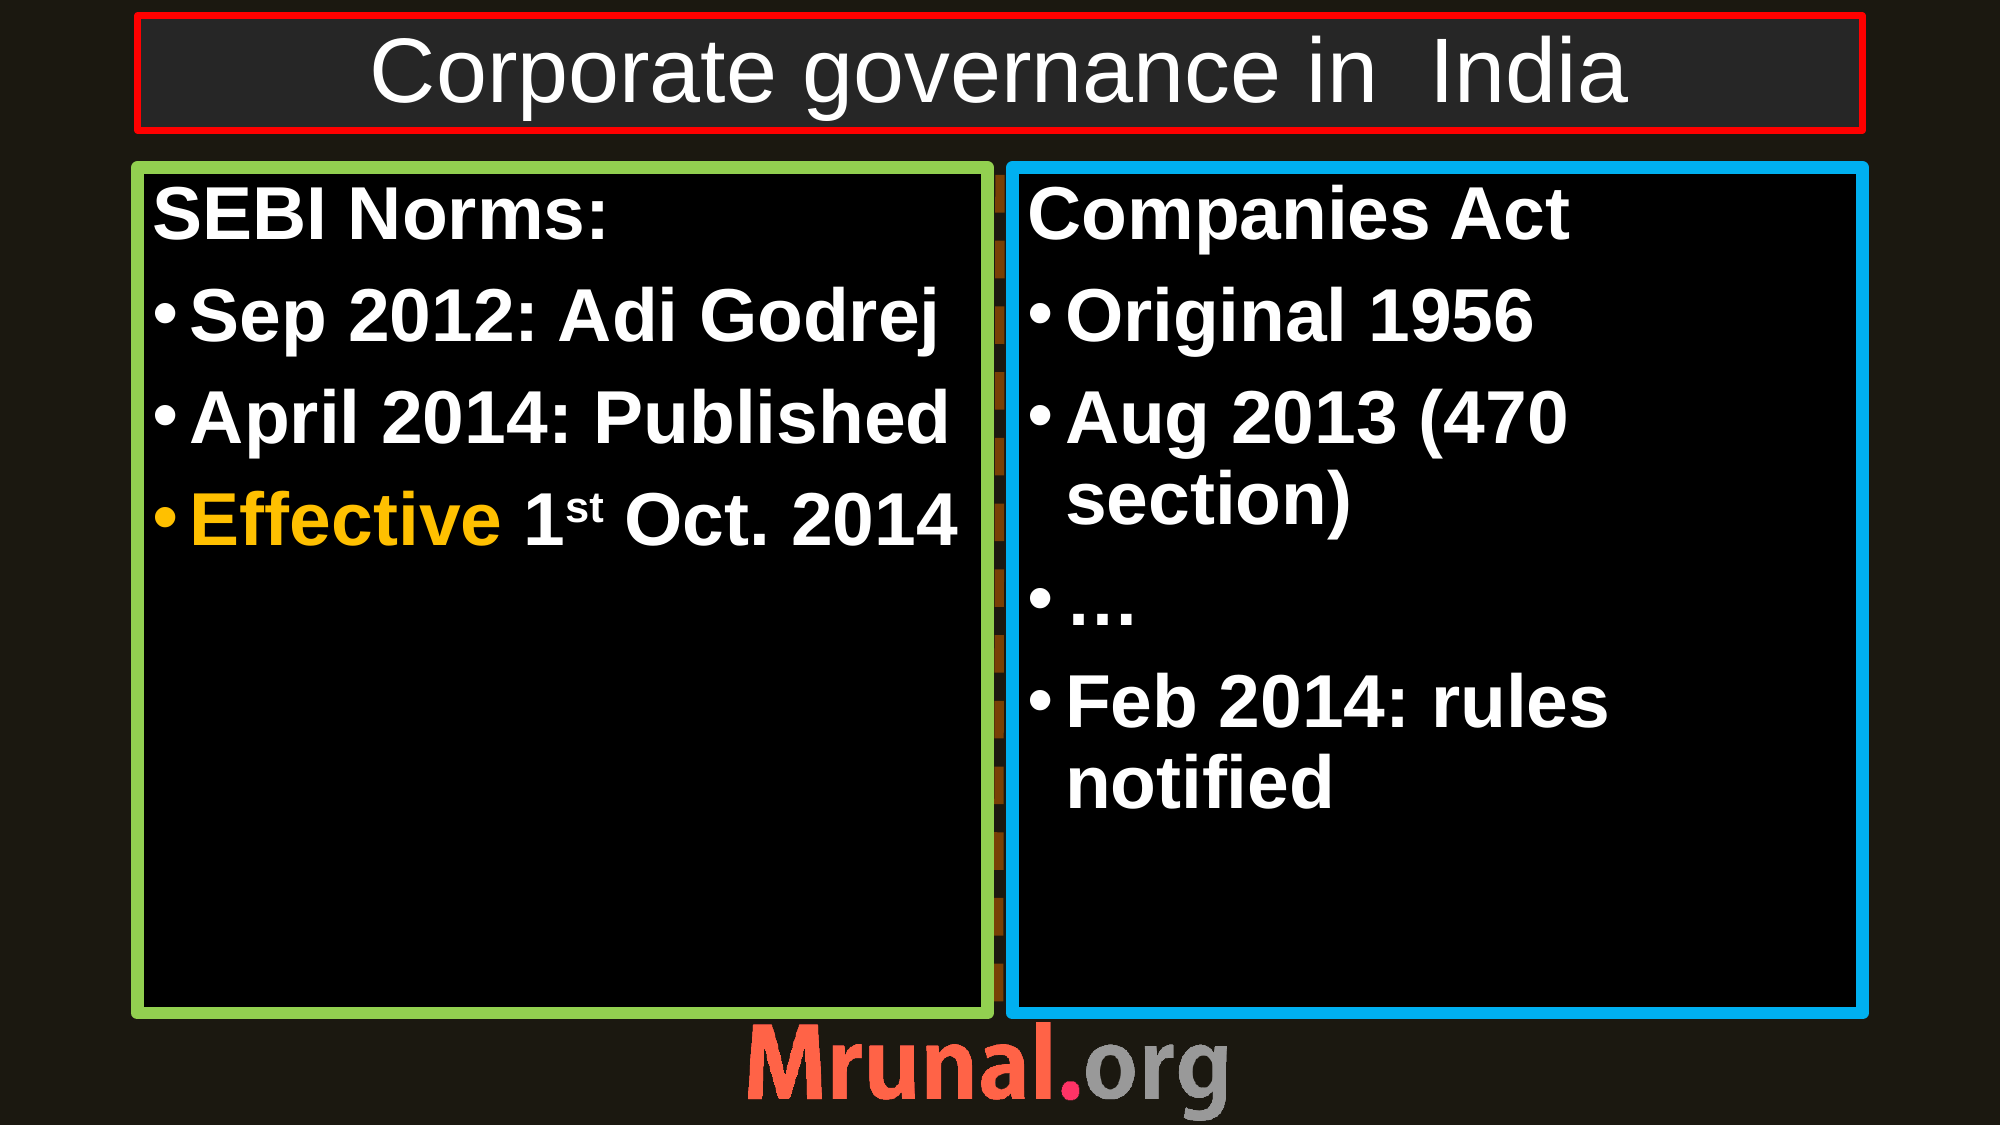

# Corporate governance in  India
SEBI Norms:
Sep 2012: Adi Godrej
April 2014: Published
Effective 1st Oct. 2014

Companies Act
Original 1956
Aug 2013 (470 section)
…
Feb 2014: rules notified